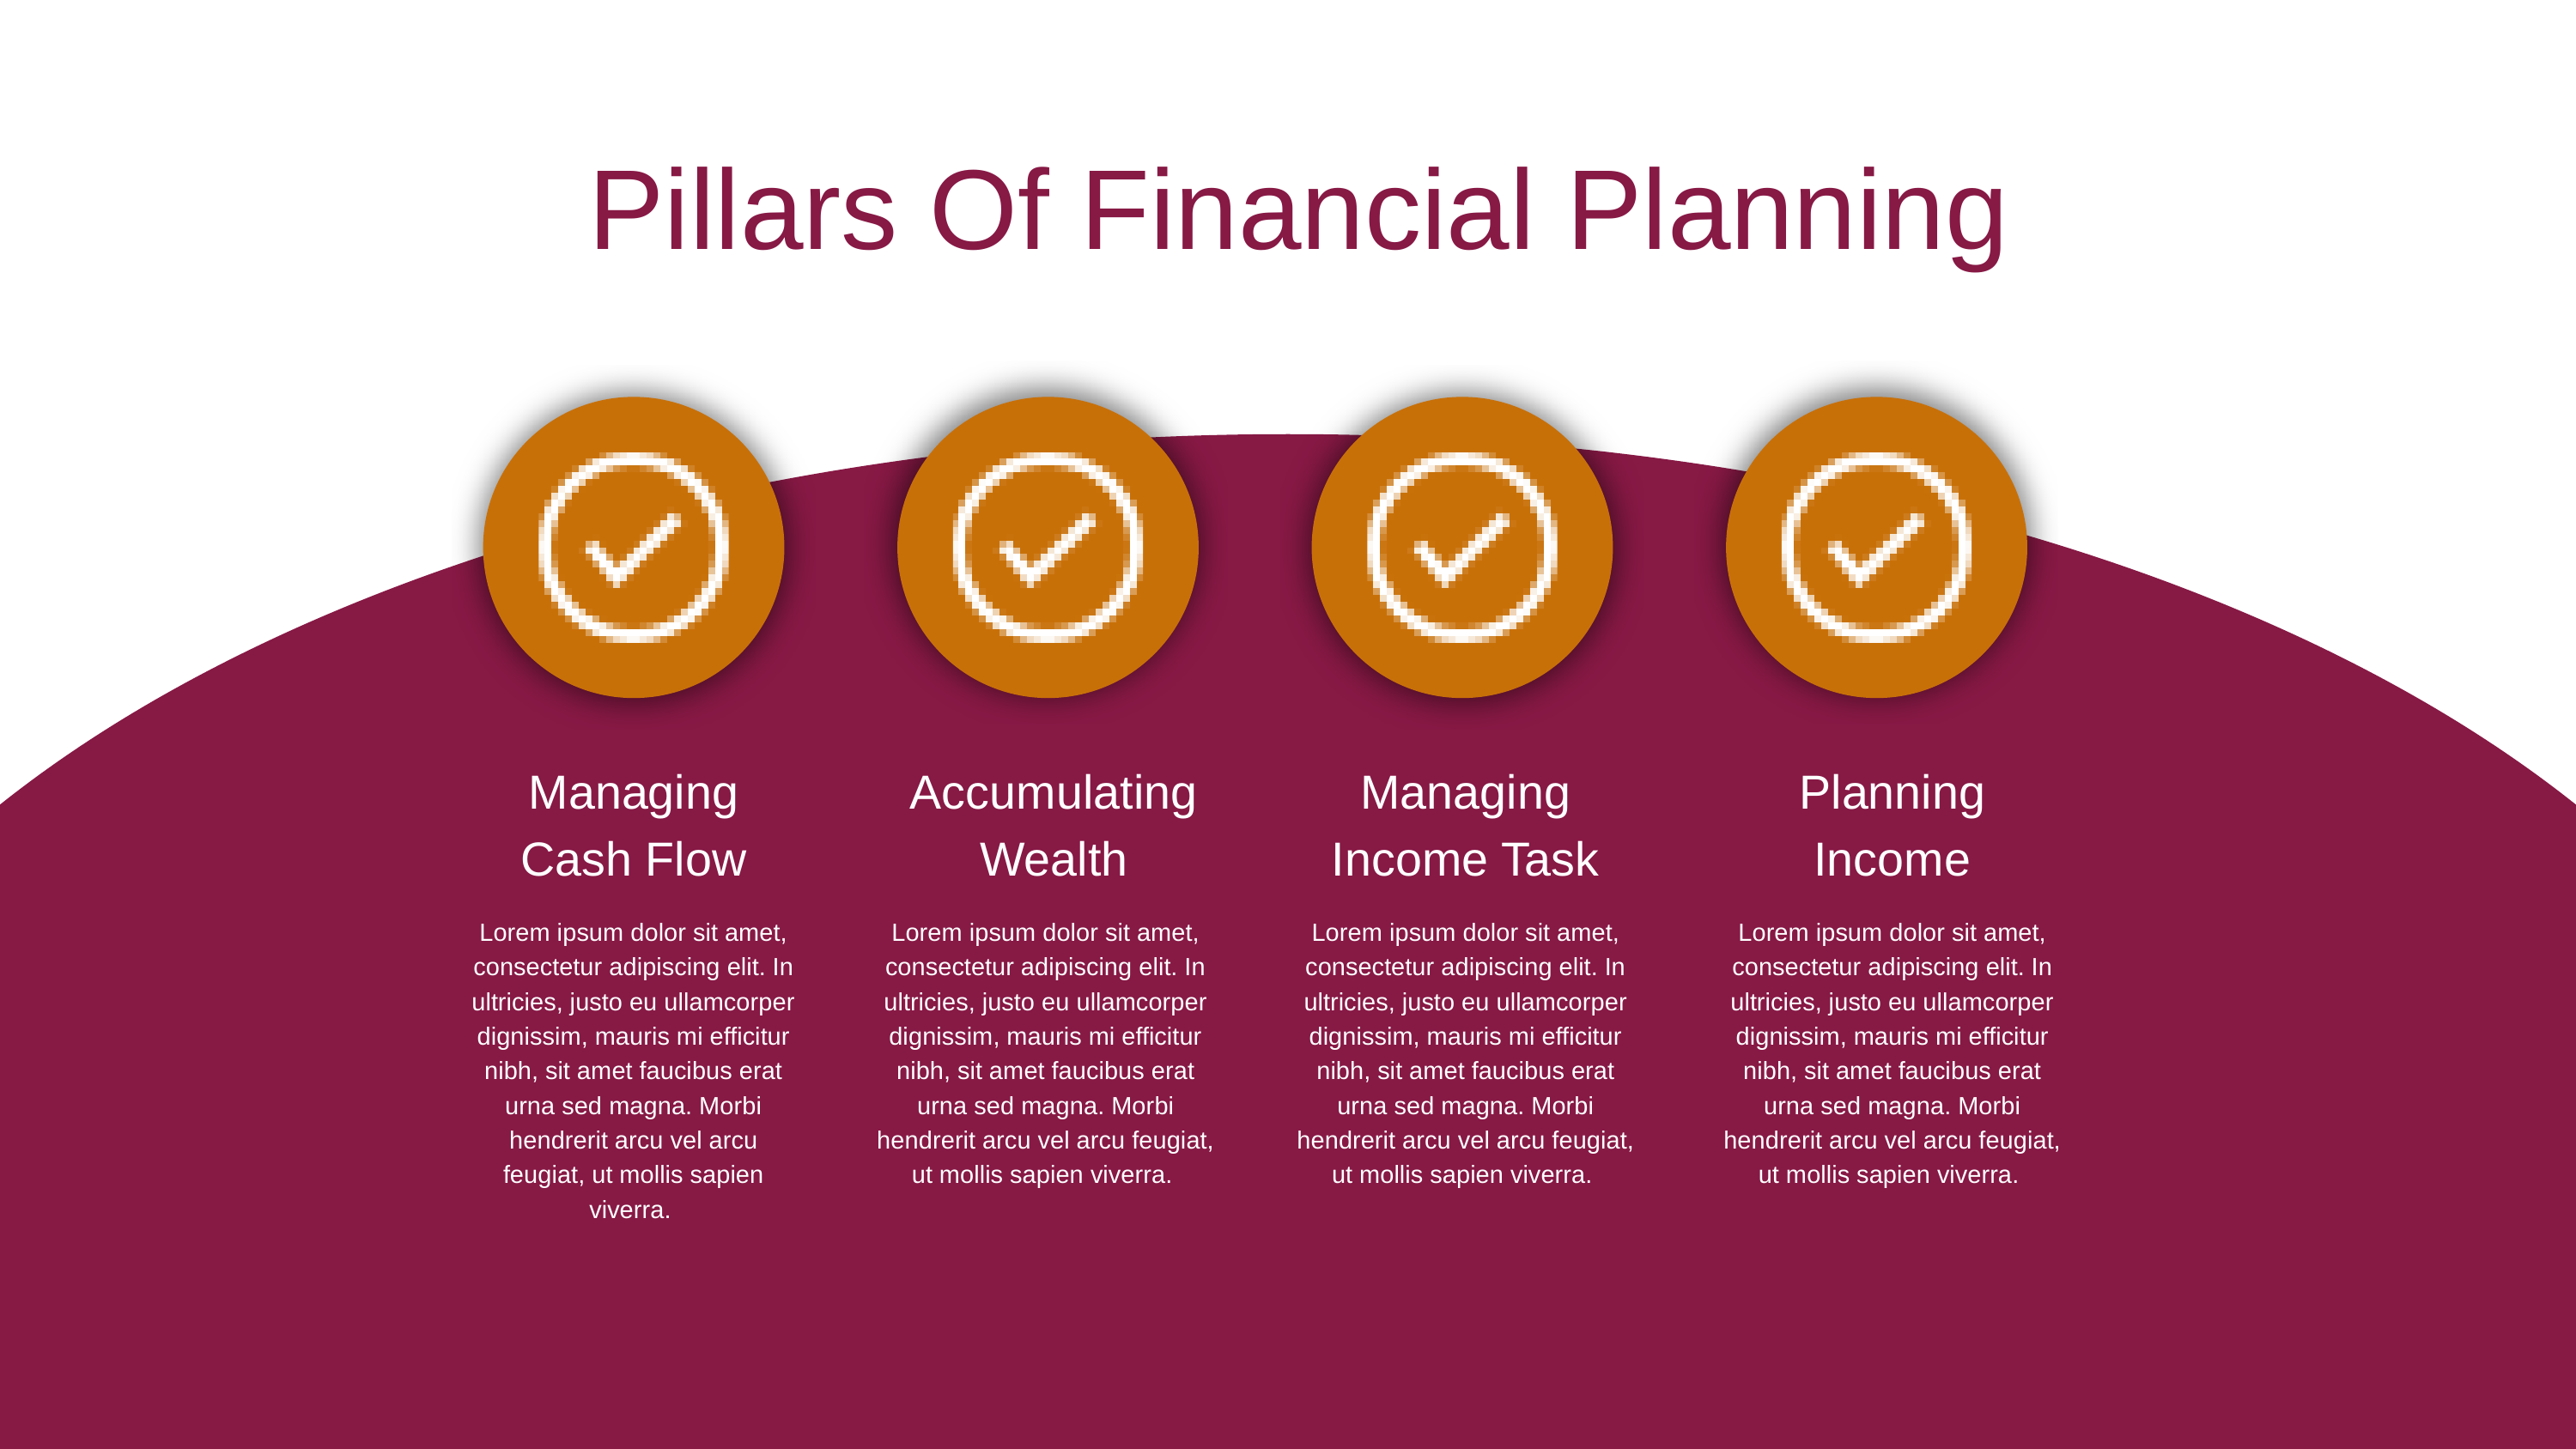

Pillars Of Financial Planning

Managing Cash Flow
Accumulating Wealth
Managing Income Task
Planning Income
Lorem ipsum dolor sit amet, consectetur adipiscing elit. In ultricies, justo eu ullamcorper dignissim, mauris mi efficitur nibh, sit amet faucibus erat urna sed magna. Morbi hendrerit arcu vel arcu feugiat, ut mollis sapien viverra.
Lorem ipsum dolor sit amet, consectetur adipiscing elit. In ultricies, justo eu ullamcorper dignissim, mauris mi efficitur nibh, sit amet faucibus erat urna sed magna. Morbi hendrerit arcu vel arcu feugiat, ut mollis sapien viverra.
Lorem ipsum dolor sit amet, consectetur adipiscing elit. In ultricies, justo eu ullamcorper dignissim, mauris mi efficitur nibh, sit amet faucibus erat urna sed magna. Morbi hendrerit arcu vel arcu feugiat, ut mollis sapien viverra.
Lorem ipsum dolor sit amet, consectetur adipiscing elit. In ultricies, justo eu ullamcorper dignissim, mauris mi efficitur nibh, sit amet faucibus erat urna sed magna. Morbi hendrerit arcu vel arcu feugiat, ut mollis sapien viverra.